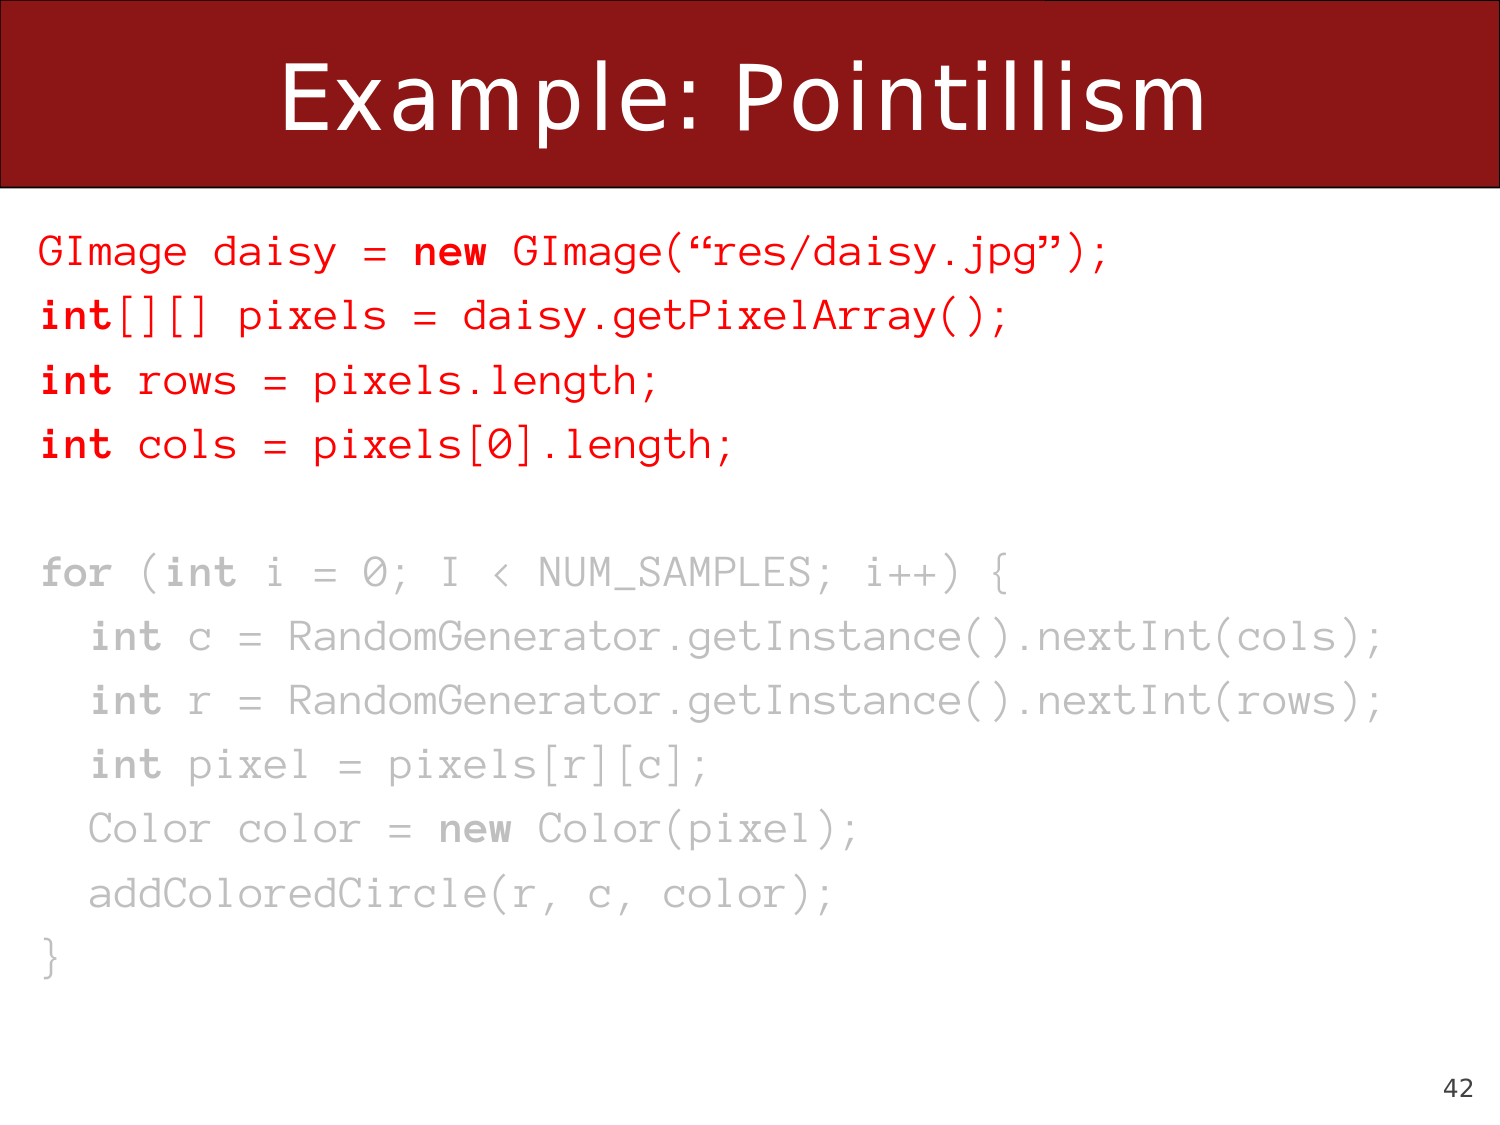

# Example: Pointillism
GImage daisy = new GImage(“res/daisy.jpg”);
int[][] pixels = daisy.getPixelArray();
int rows = pixels.length;
int cols = pixels[0].length;

for (int i = 0; I < NUM_SAMPLES; i++) {
  int c = RandomGenerator.getInstance().nextInt(cols);
  int r = RandomGenerator.getInstance().nextInt(rows);
  int pixel = pixels[r][c];
  Color color = new Color(pixel);
  addColoredCircle(r, c, color);
}